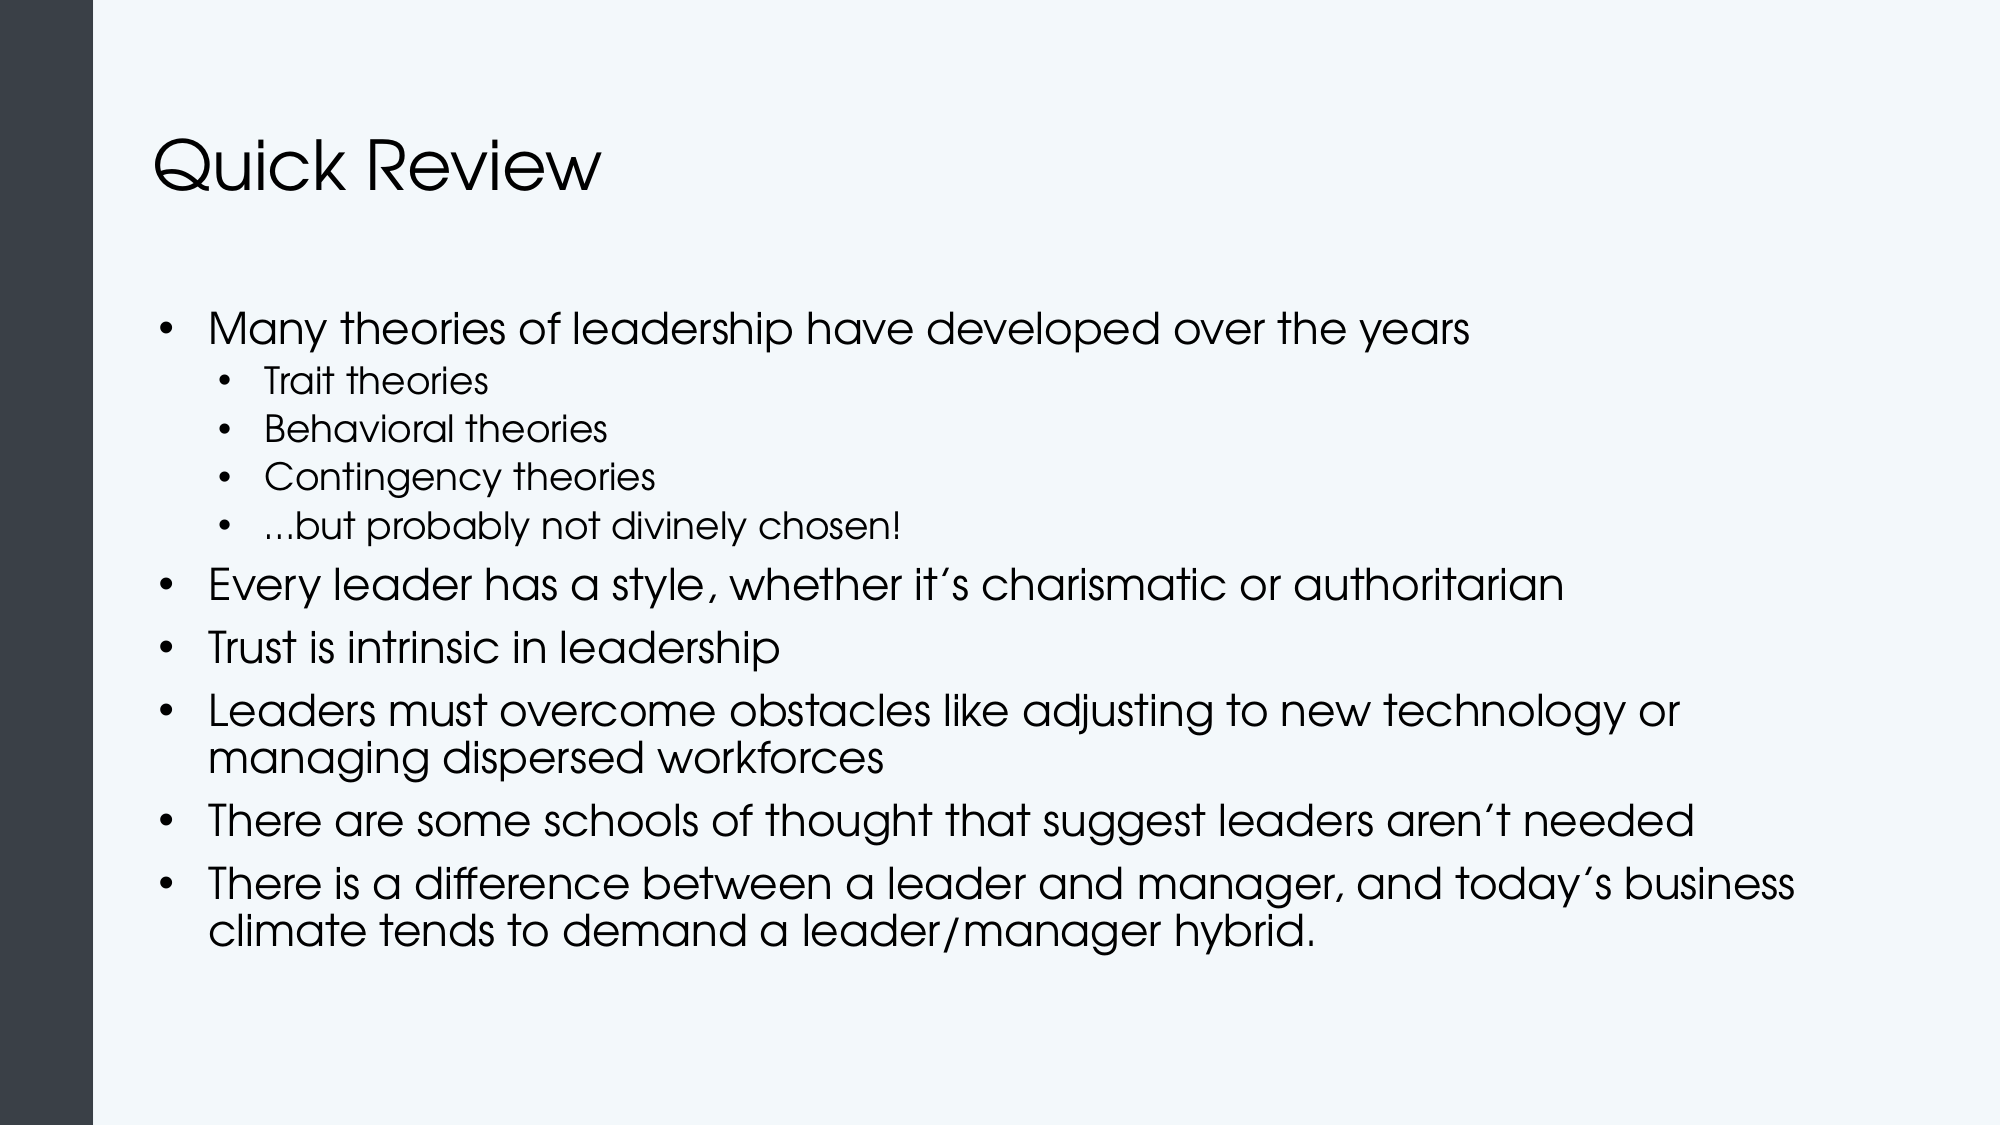

# Quick Review
Many theories of leadership have developed over the years
Trait theories
Behavioral theories
Contingency theories
…but probably not divinely chosen!
Every leader has a style, whether it’s charismatic or authoritarian
Trust is intrinsic in leadership
Leaders must overcome obstacles like adjusting to new technology or managing dispersed workforces
There are some schools of thought that suggest leaders aren’t needed
There is a difference between a leader and manager, and today’s business climate tends to demand a leader/manager hybrid.